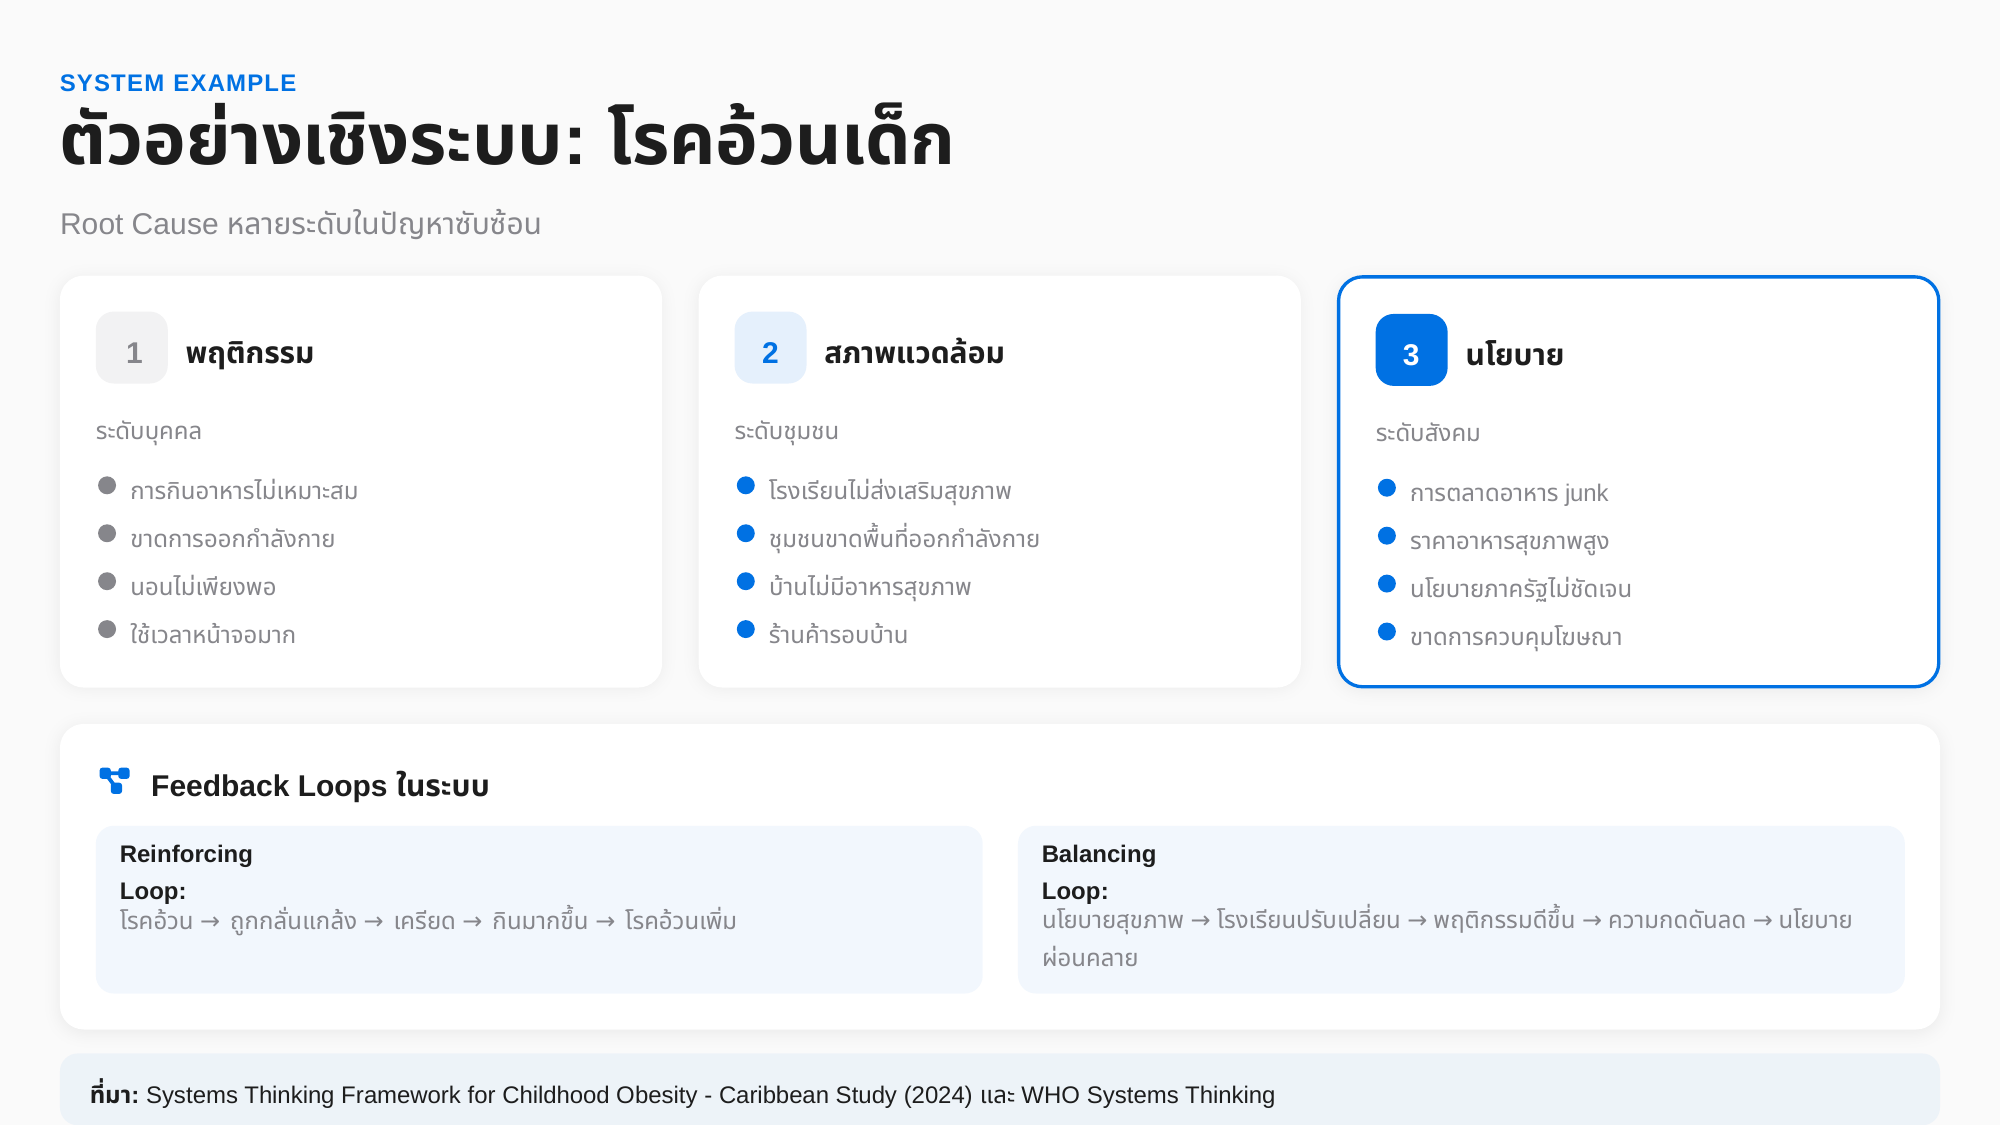

SYSTEM EXAMPLE
ตัวอย่างเชิงระบบ: โรคอ้วนเด็ก
Root Cause หลายระดับในปัญหาซับซ้อน

1
พฤติกรรม
2
สภาพแวดล้อม
3
นโยบาย
ระดับบุคคล
ระดับชุมชน
ระดับสังคม
การกินอาหารไม่เหมาะสม
โรงเรียนไม่ส่งเสริมสุขภาพ
การตลาดอาหาร junk

ขาดการออกกำลังกาย
ชุมชนขาดพื้นที่ออกกำลังกาย
ราคาอาหารสุขภาพสูง

นอนไม่เพียงพอ
บ้านไม่มีอาหารสุขภาพ
นโยบายภาครัฐไม่ชัดเจน

ใช้เวลาหน้าจอมาก
ร้านค้ารอบบ้าน
ขาดการควบคุมโฆษณา

Feedback Loops ในระบบ

Reinforcing Loop:
Balancing Loop:
โรคอ้วน → ถูกกลั่นแกล้ง → เครียด → กินมากขึ้น → โรคอ้วนเพิ่ม
นโยบายสุขภาพ → โรงเรียนปรับเปลี่ยน → พฤติกรรมดีขึ้น → ความกดดันลด → นโยบายผ่อนคลาย

ที่มา: Systems Thinking Framework for Childhood Obesity - Caribbean Study (2024) และ WHO Systems Thinking